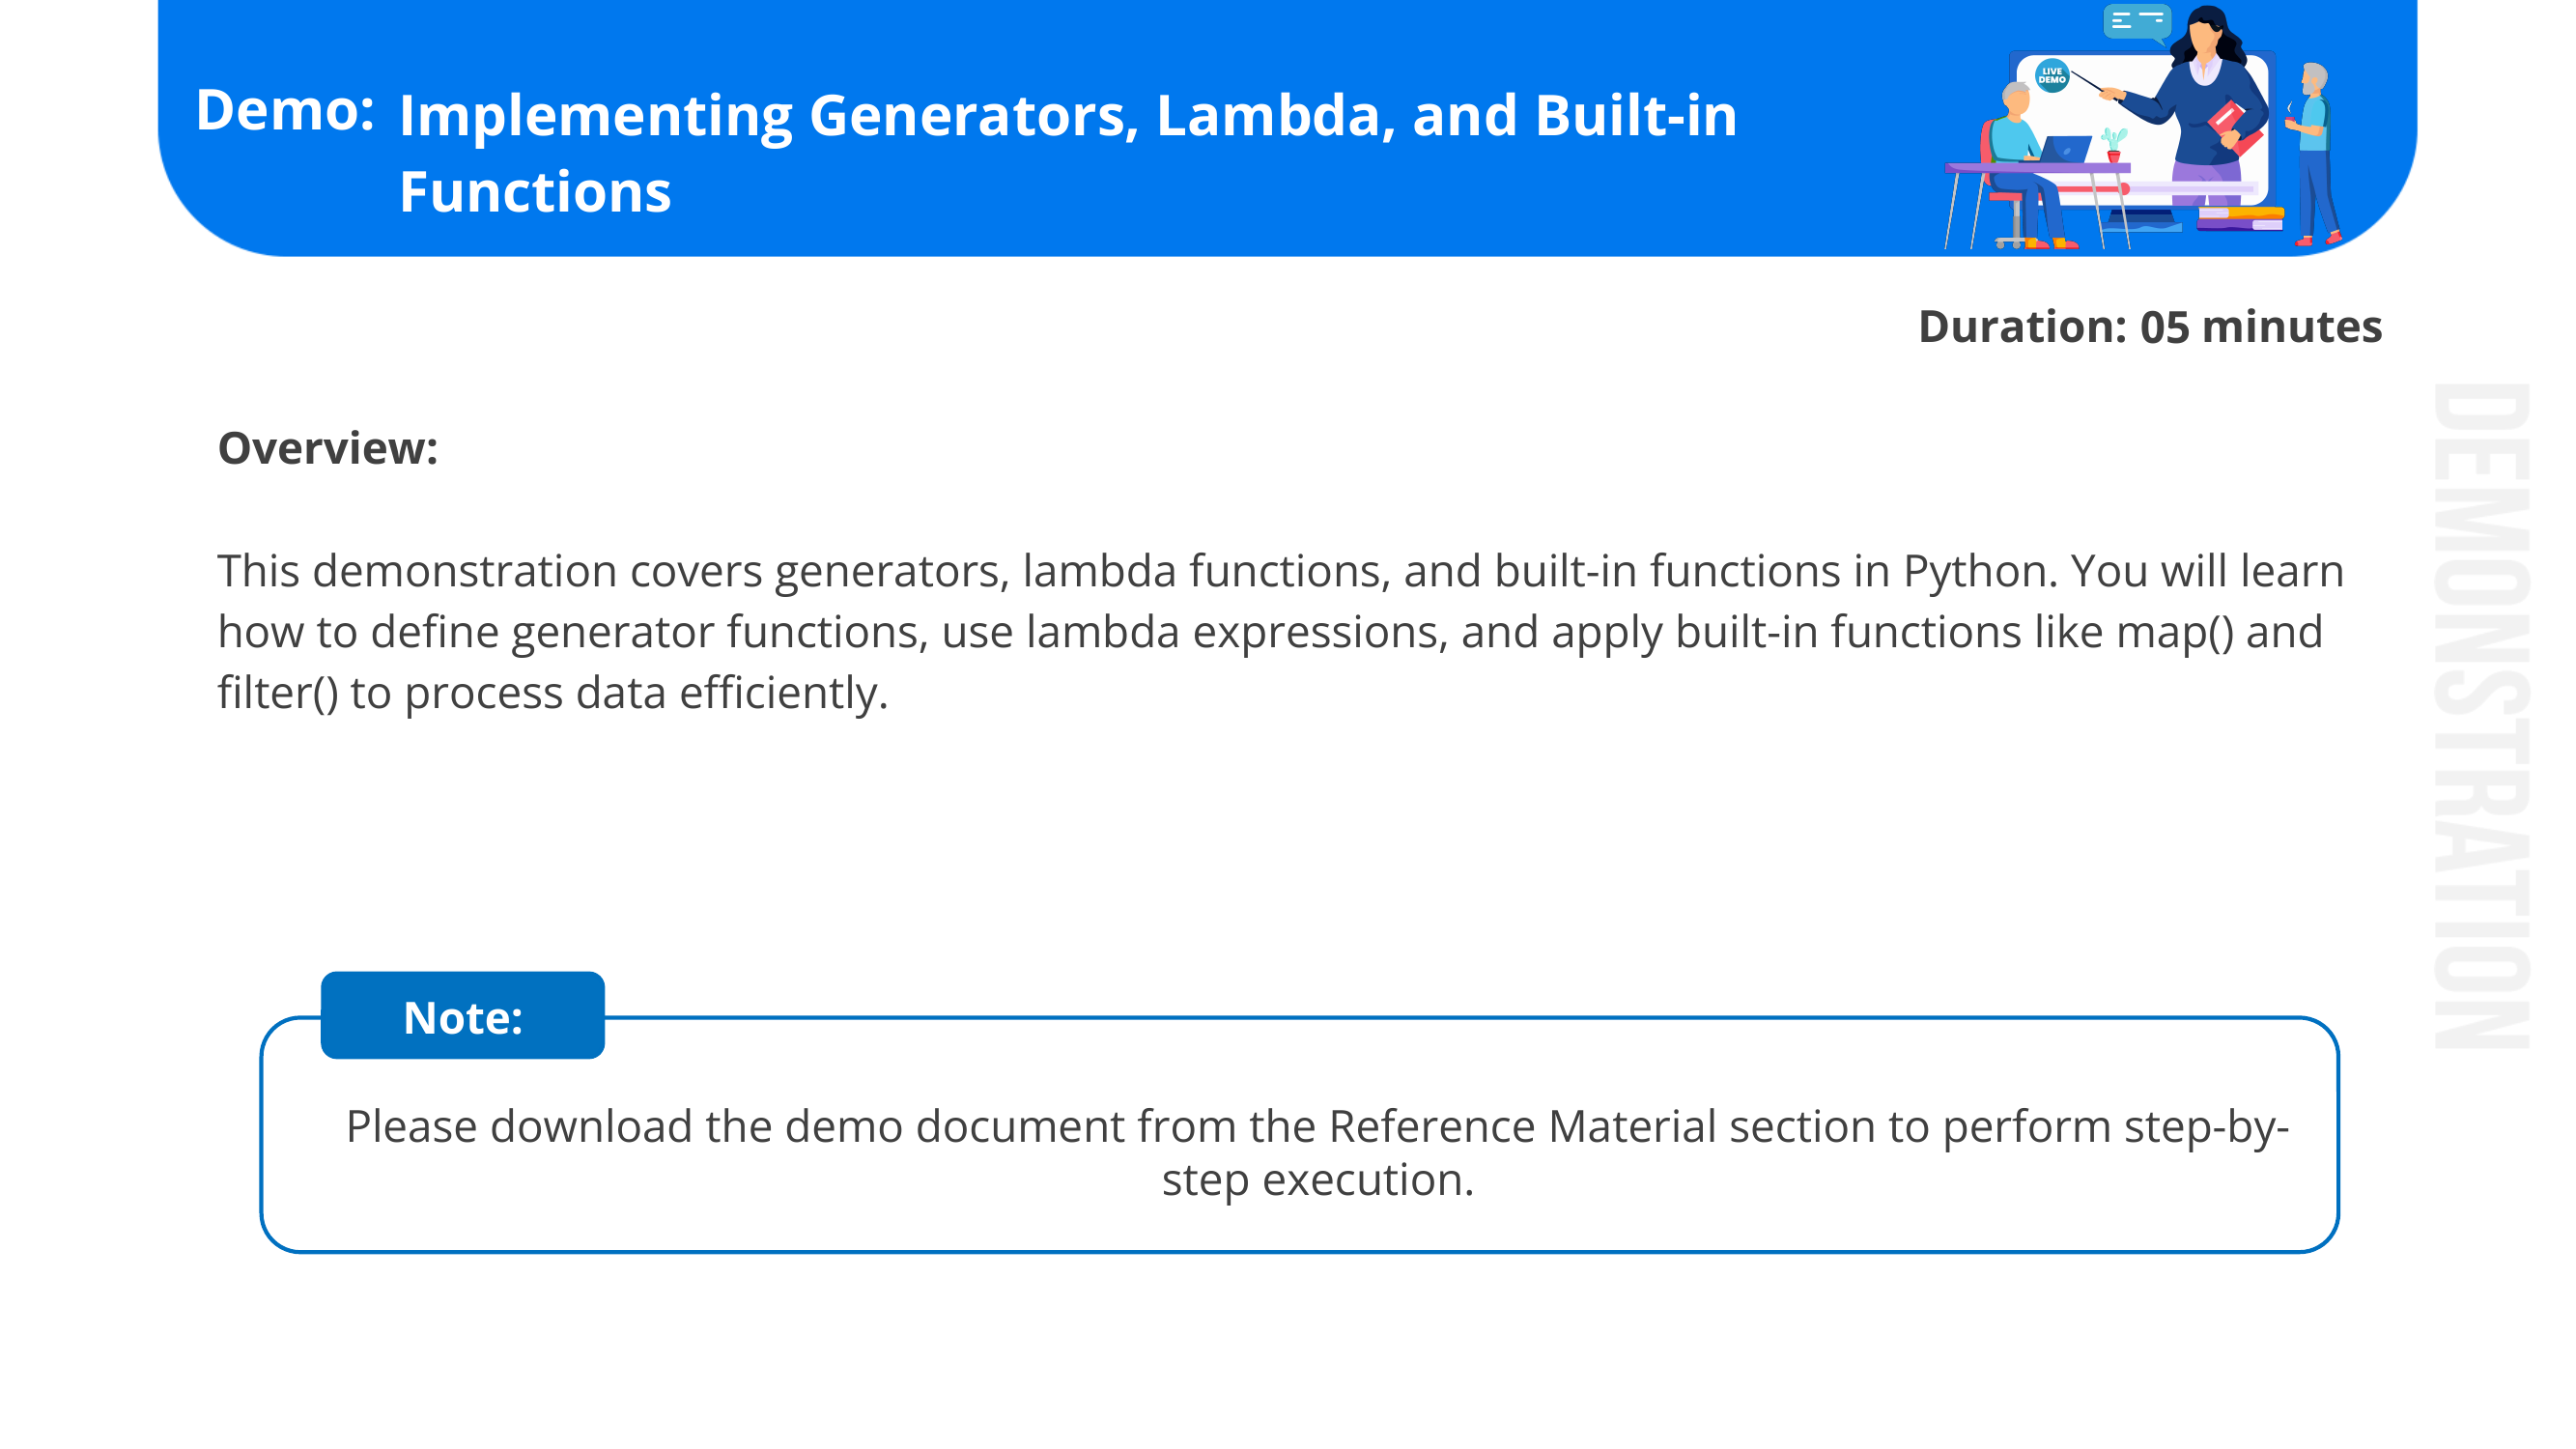

# Implementing Generators, Lambda, and Built-in Functions
05
Overview:

This demonstration covers generators, lambda functions, and built-in functions in Python. You will learn how to define generator functions, use lambda expressions, and apply built-in functions like map() and filter() to process data efficiently.

Note:

Please download the demo document from the Reference Material section to perform step-by-step execution.